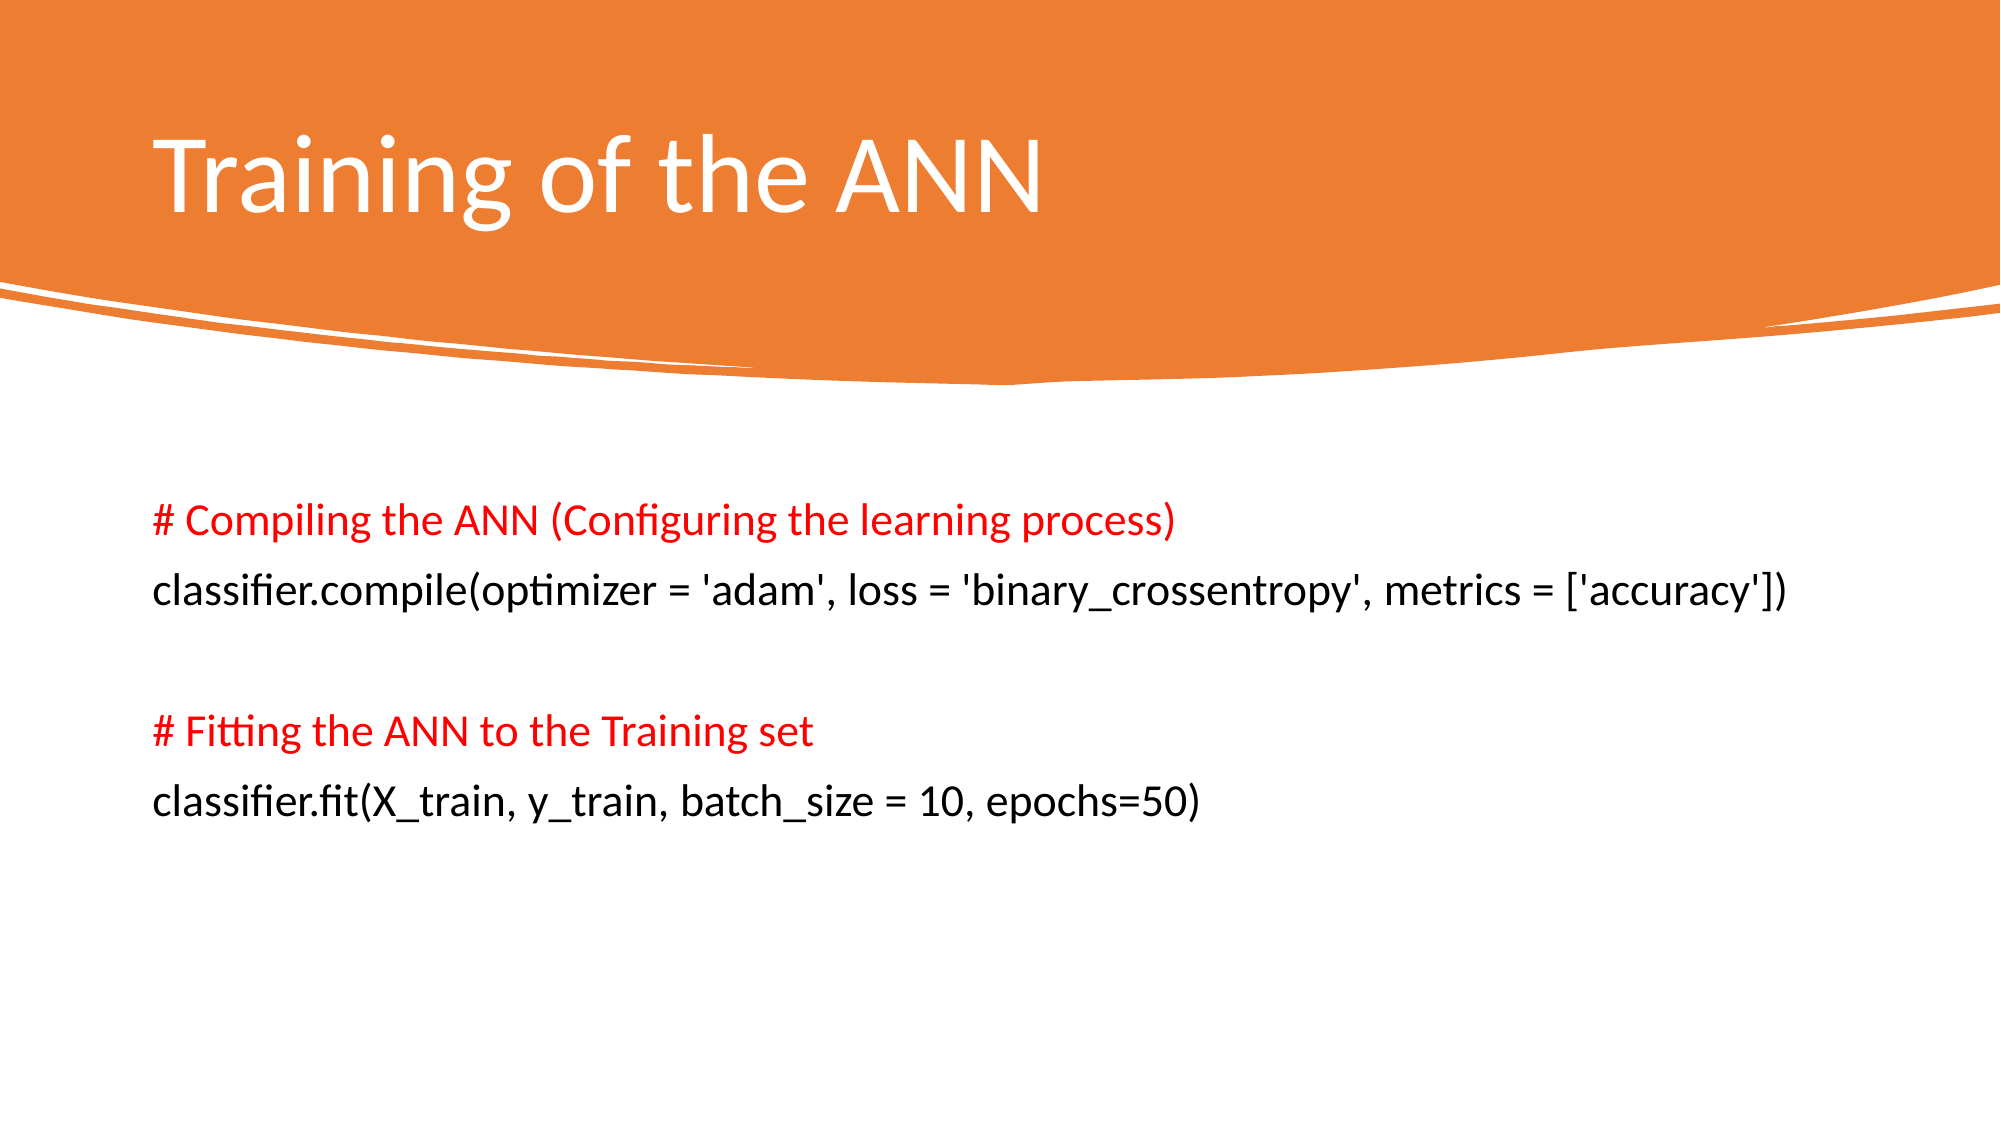

# Training of the ANN
# Compiling the ANN (Configuring the learning process)
classifier.compile(optimizer = 'adam', loss = 'binary_crossentropy', metrics = ['accuracy'])

# Fitting the ANN to the Training set
classifier.fit(X_train, y_train, batch_size = 10, epochs=50)